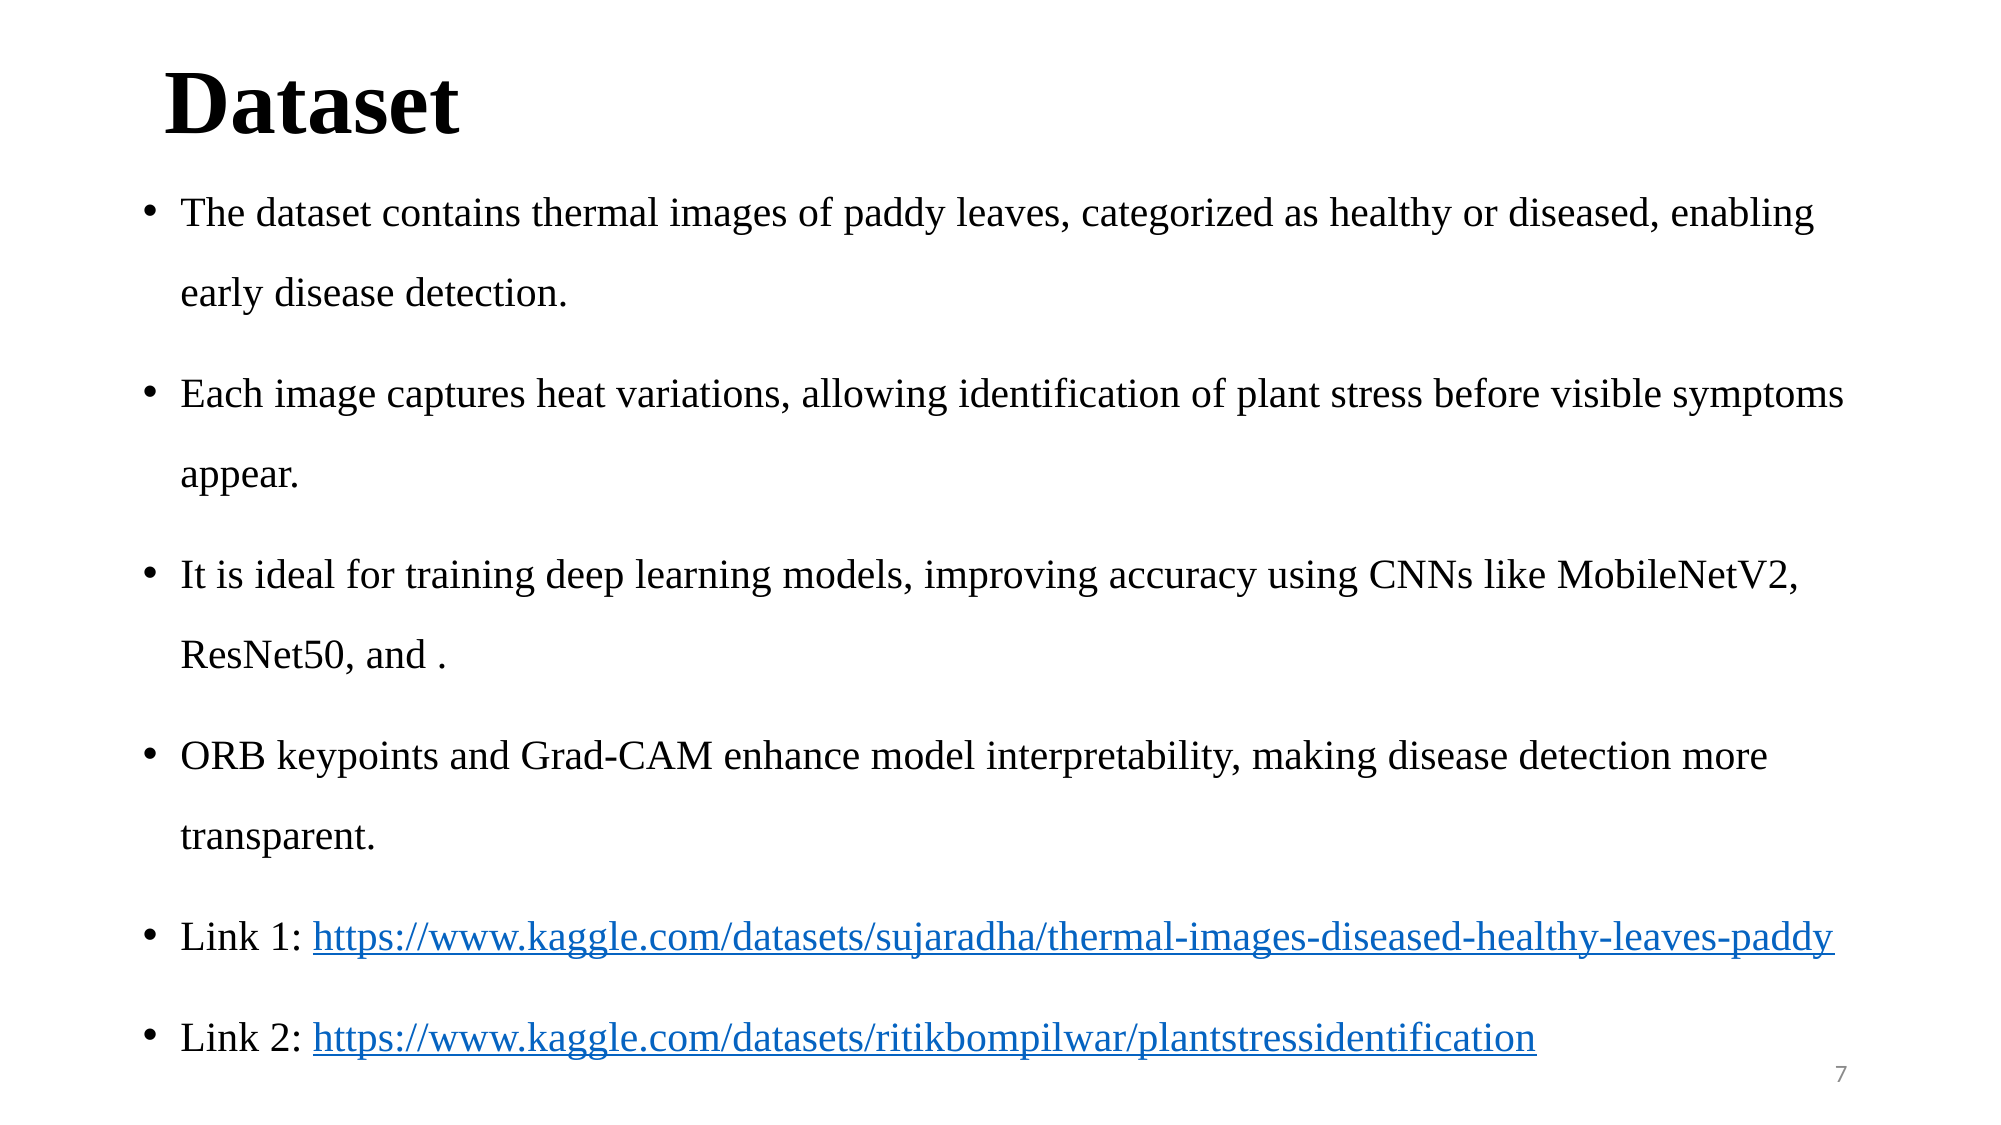

# Dataset
The dataset contains thermal images of paddy leaves, categorized as healthy or diseased, enabling early disease detection.
Each image captures heat variations, allowing identification of plant stress before visible symptoms appear.
It is ideal for training deep learning models, improving accuracy using CNNs like MobileNetV2, ResNet50, and .
ORB keypoints and Grad-CAM enhance model interpretability, making disease detection more transparent.
Link 1: https://www.kaggle.com/datasets/sujaradha/thermal-images-diseased-healthy-leaves-paddy
Link 2: https://www.kaggle.com/datasets/ritikbompilwar/plantstressidentification

7